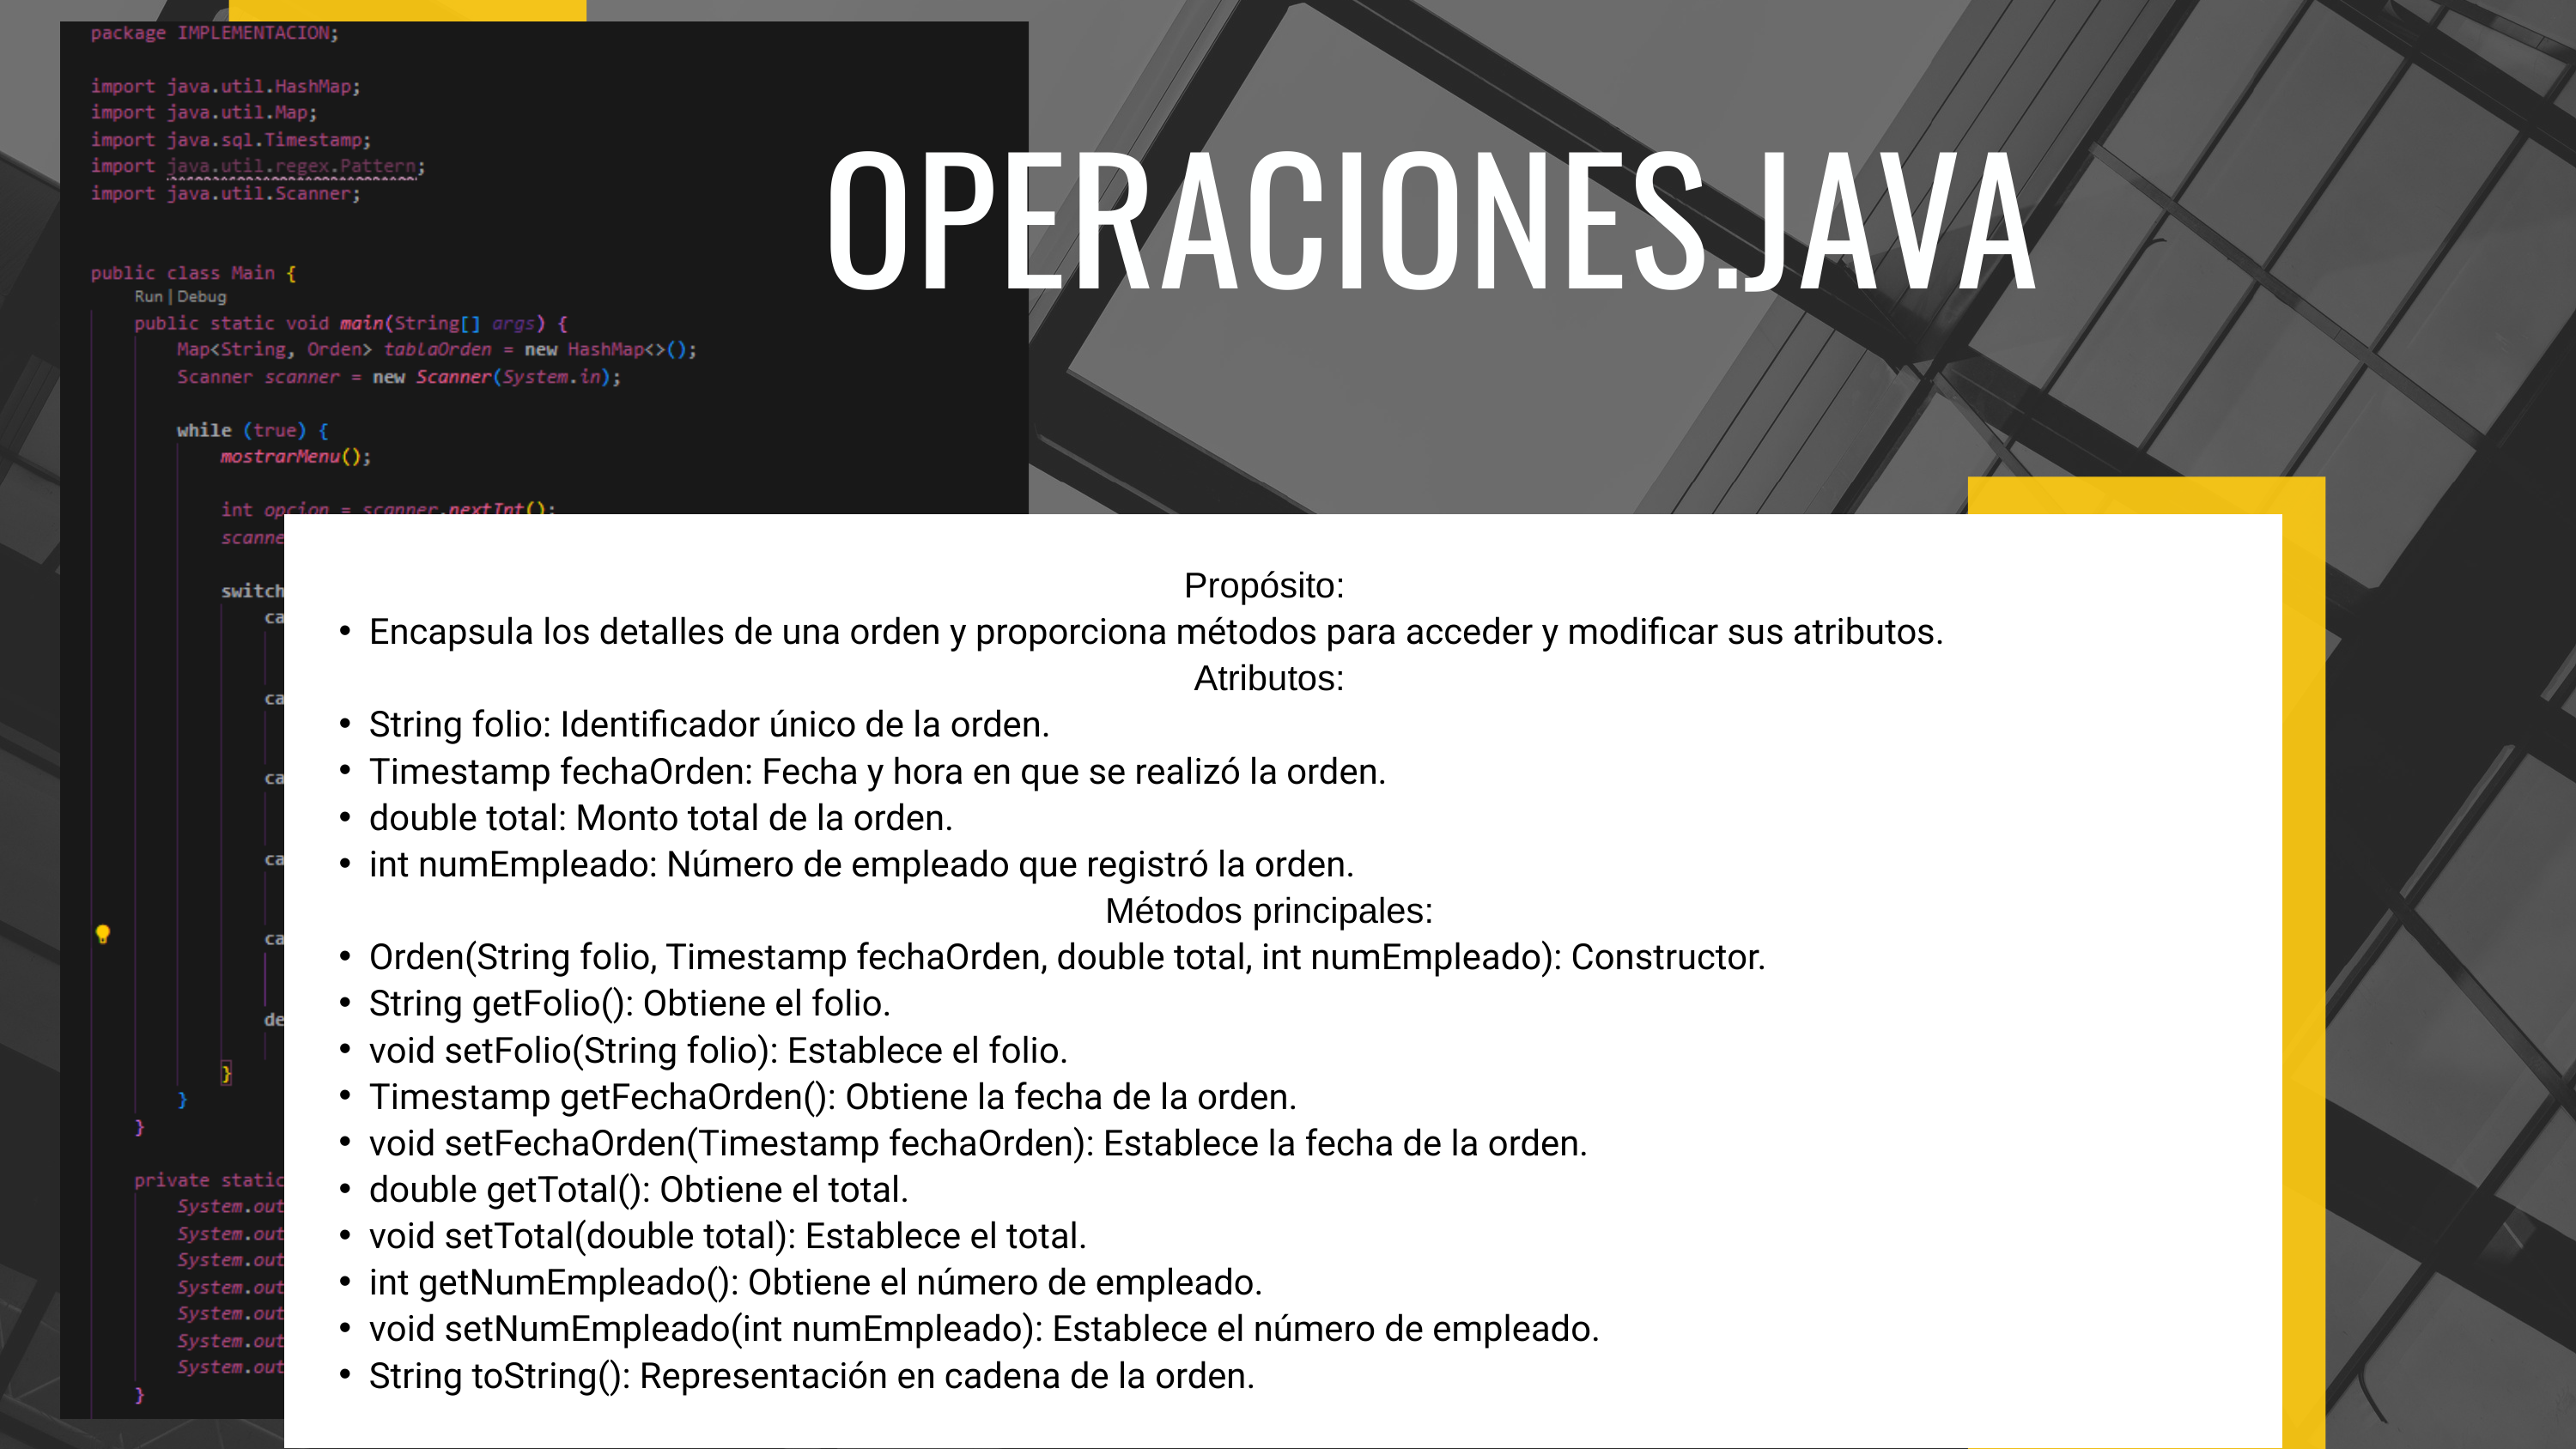

OPERACIONES.JAVA

Propósito:
Encapsula los detalles de una orden y proporciona métodos para acceder y modificar sus atributos.
Atributos:
String folio: Identificador único de la orden.
Timestamp fechaOrden: Fecha y hora en que se realizó la orden.
double total: Monto total de la orden.
int numEmpleado: Número de empleado que registró la orden.
Métodos principales:
Orden(String folio, Timestamp fechaOrden, double total, int numEmpleado): Constructor.
String getFolio(): Obtiene el folio.
void setFolio(String folio): Establece el folio.
Timestamp getFechaOrden(): Obtiene la fecha de la orden.
void setFechaOrden(Timestamp fechaOrden): Establece la fecha de la orden.
double getTotal(): Obtiene el total.
void setTotal(double total): Establece el total.
int getNumEmpleado(): Obtiene el número de empleado.
void setNumEmpleado(int numEmpleado): Establece el número de empleado.
String toString(): Representación en cadena de la orden.